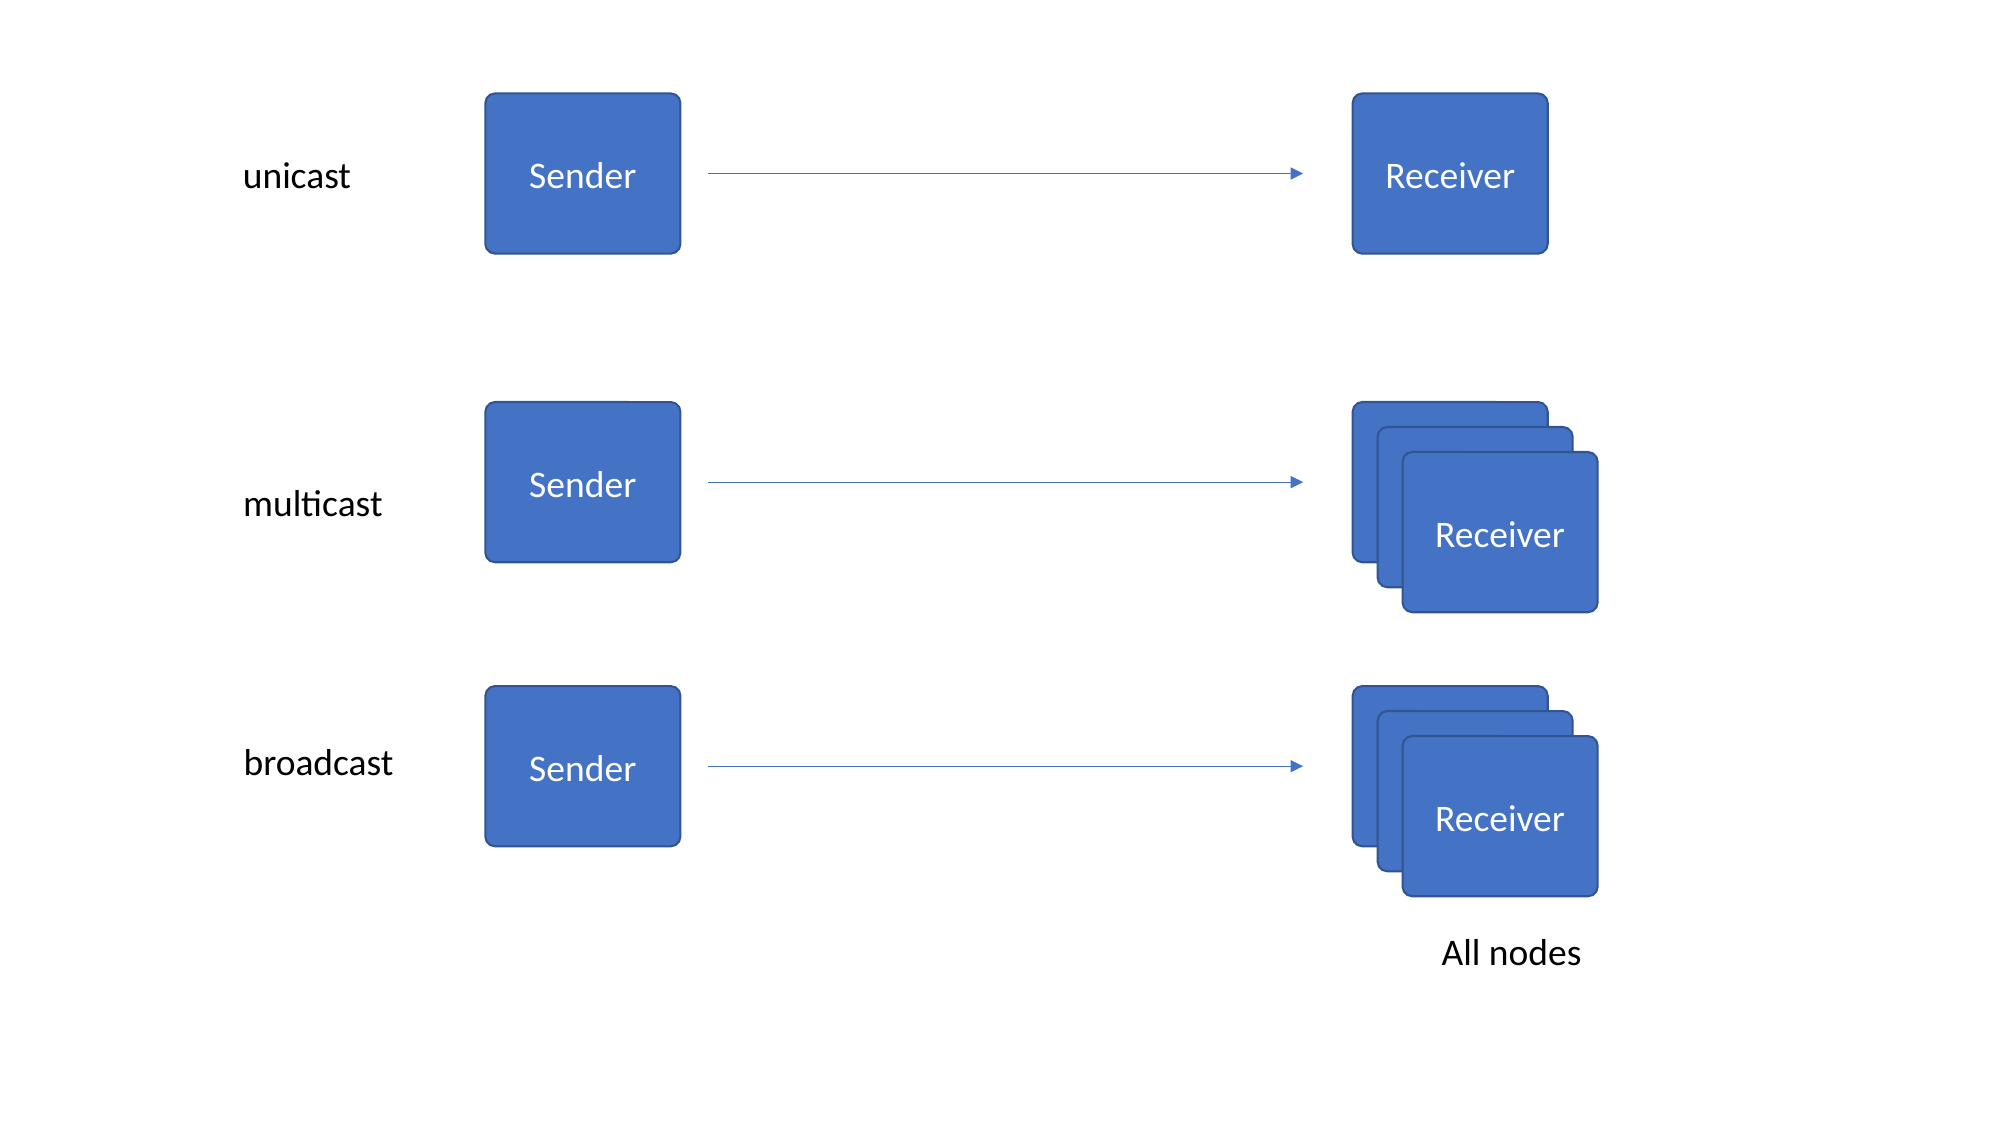

Receiver
Sender
unicast
Receiver
Sender
Receiver
Receiver
multicast
Receiver
Sender
Receiver
broadcast
Receiver
All nodes